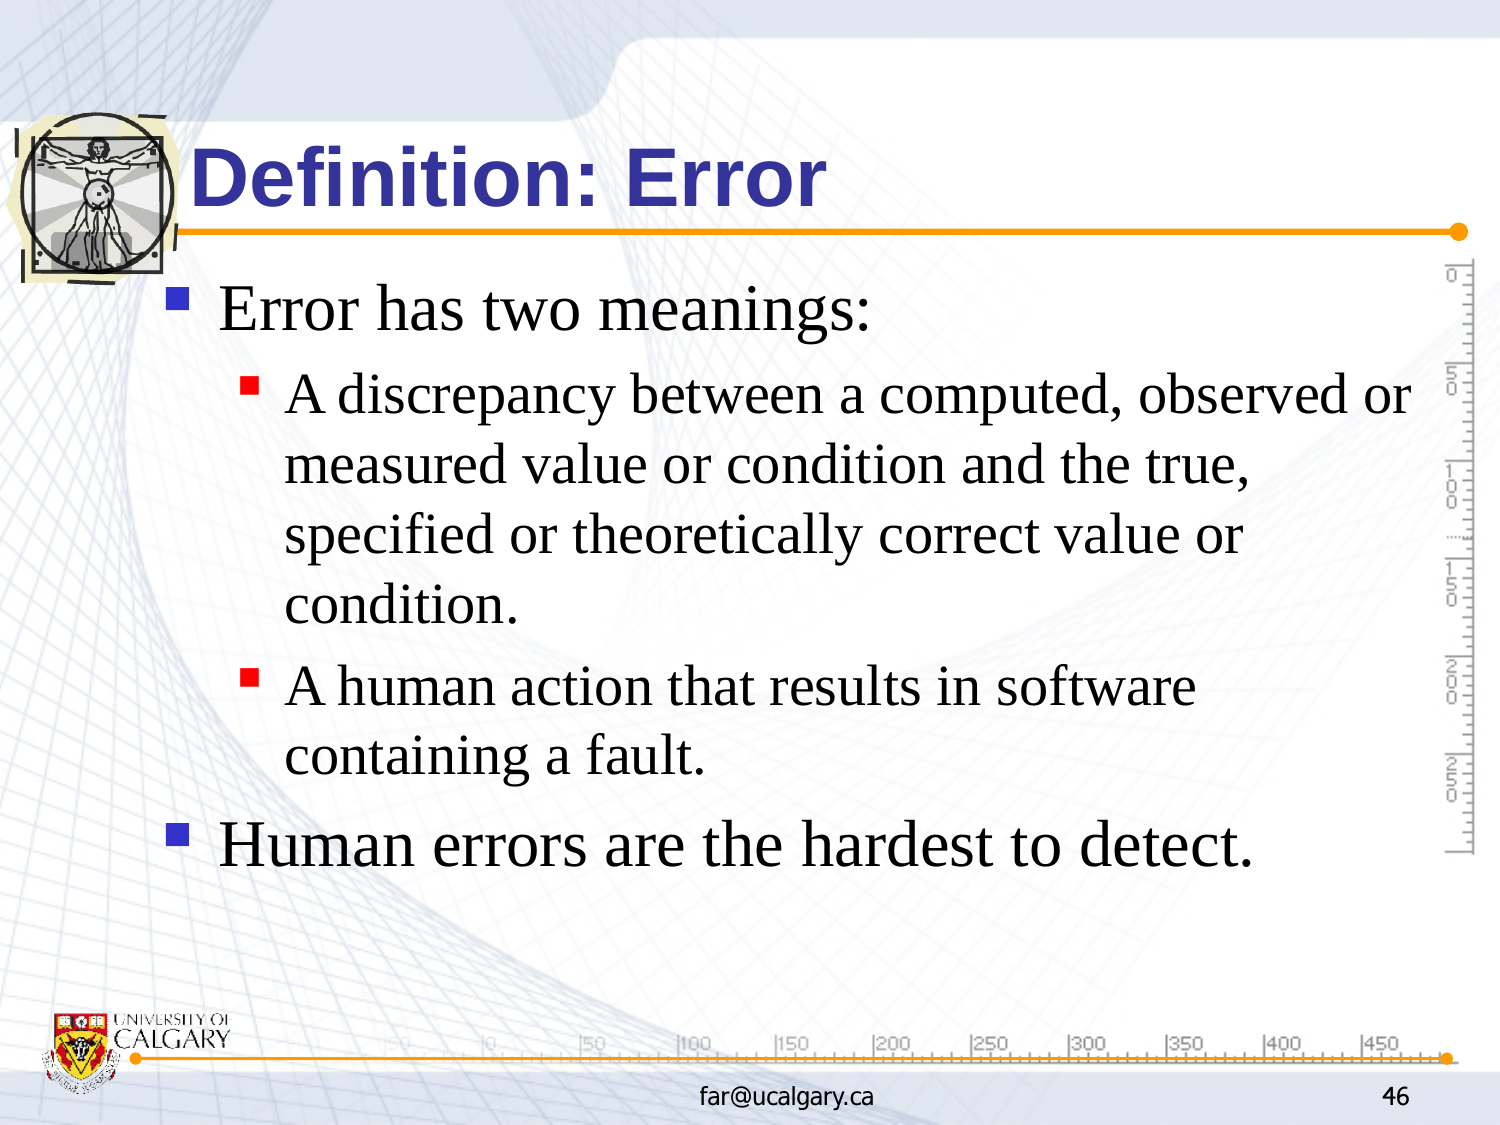

# Definition: Error
Error has two meanings:
A discrepancy between a computed, observed or measured value or condition and the true, specified or theoretically correct value or condition.
A human action that results in software containing a fault.
Human errors are the hardest to detect.
far@ucalgary.ca
46